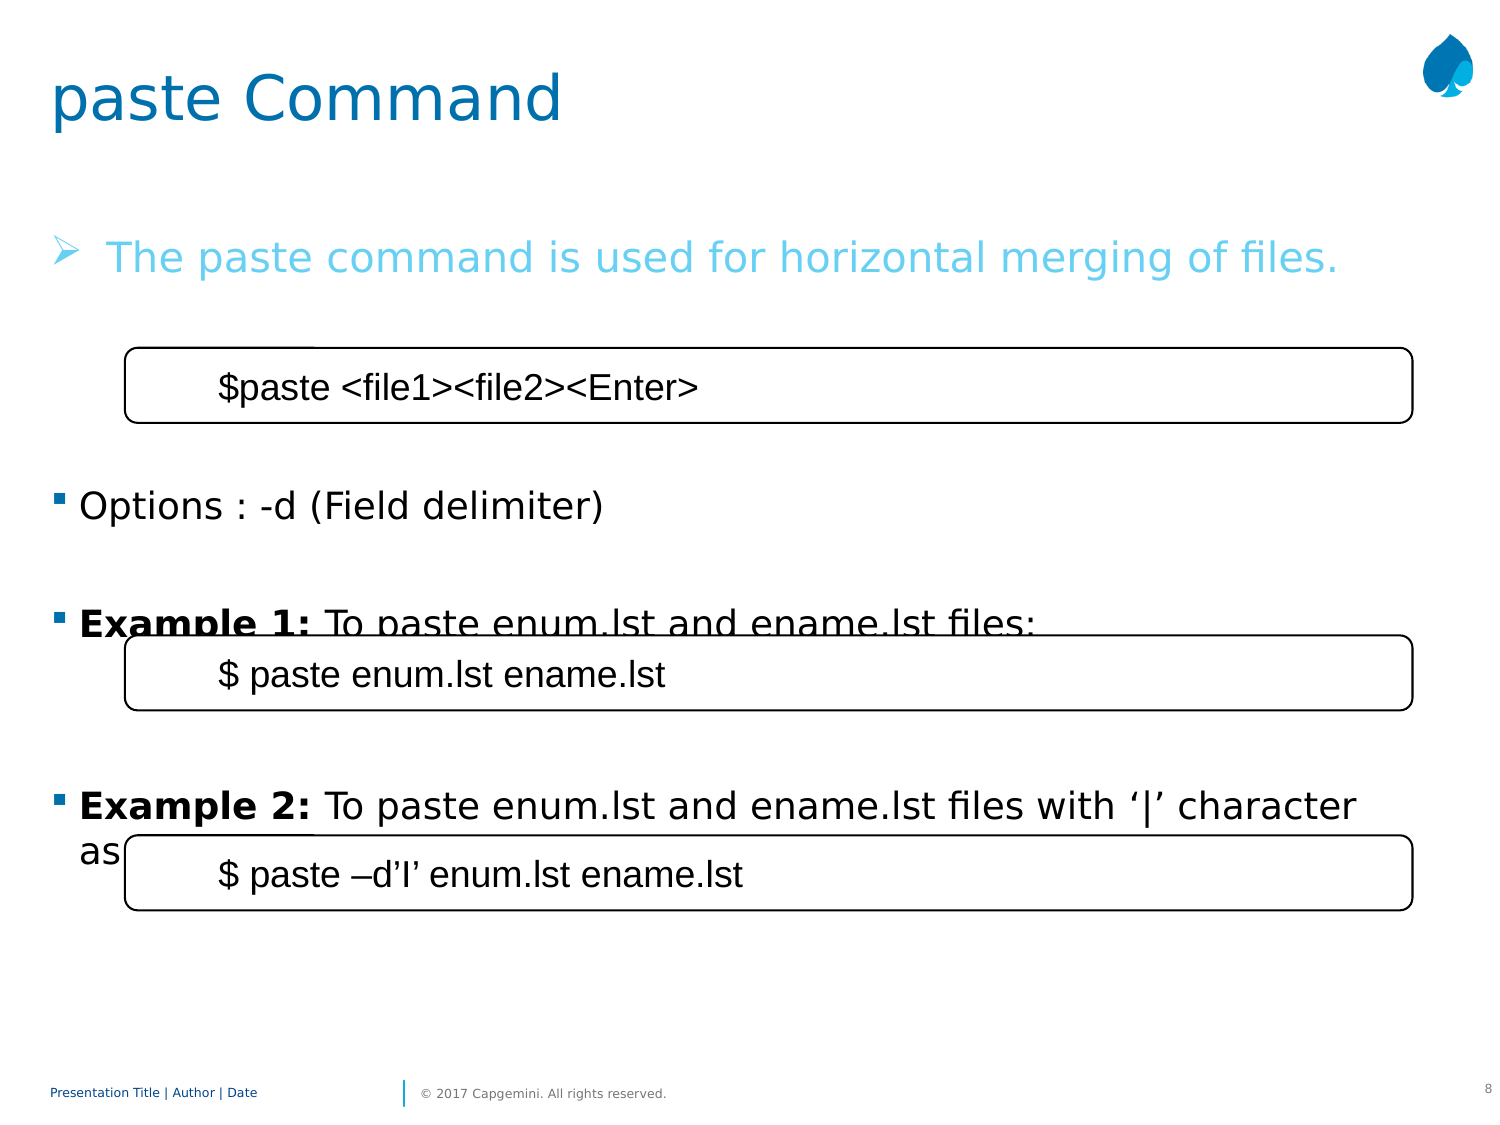

# paste Command
The paste command is used for horizontal merging of files.

Options : -d (Field delimiter)

Example 1: To paste enum.lst and ename.lst files:

Example 2: To paste enum.lst and ename.lst files with ‘|’ character as delimiter:
$paste <file1><file2><Enter>
$ paste enum.lst ename.lst
$ paste –d’I’ enum.lst ename.lst